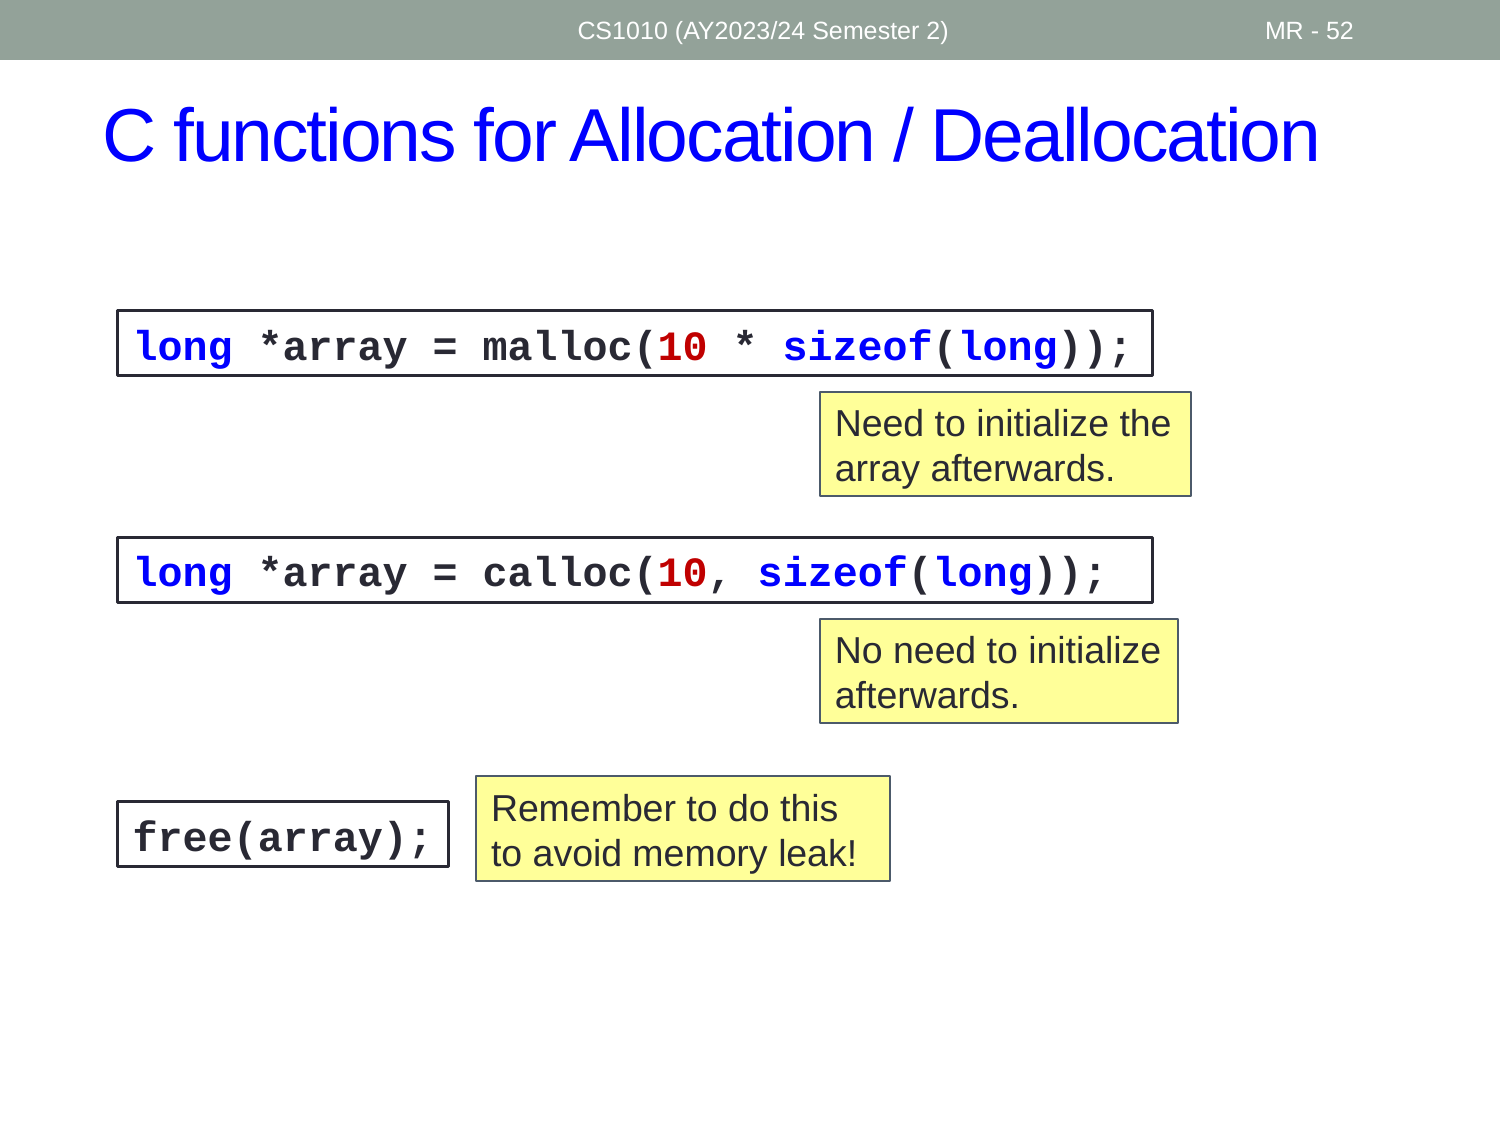

CS1010 (AY2023/24 Semester 2)
MR - 52
# C functions for Allocation / Deallocation
long *array = malloc(10 * sizeof(long));
Need to initialize the array afterwards.
long *array = calloc(10, sizeof(long));
No need to initialize afterwards.
Remember to do this to avoid memory leak!
free(array);